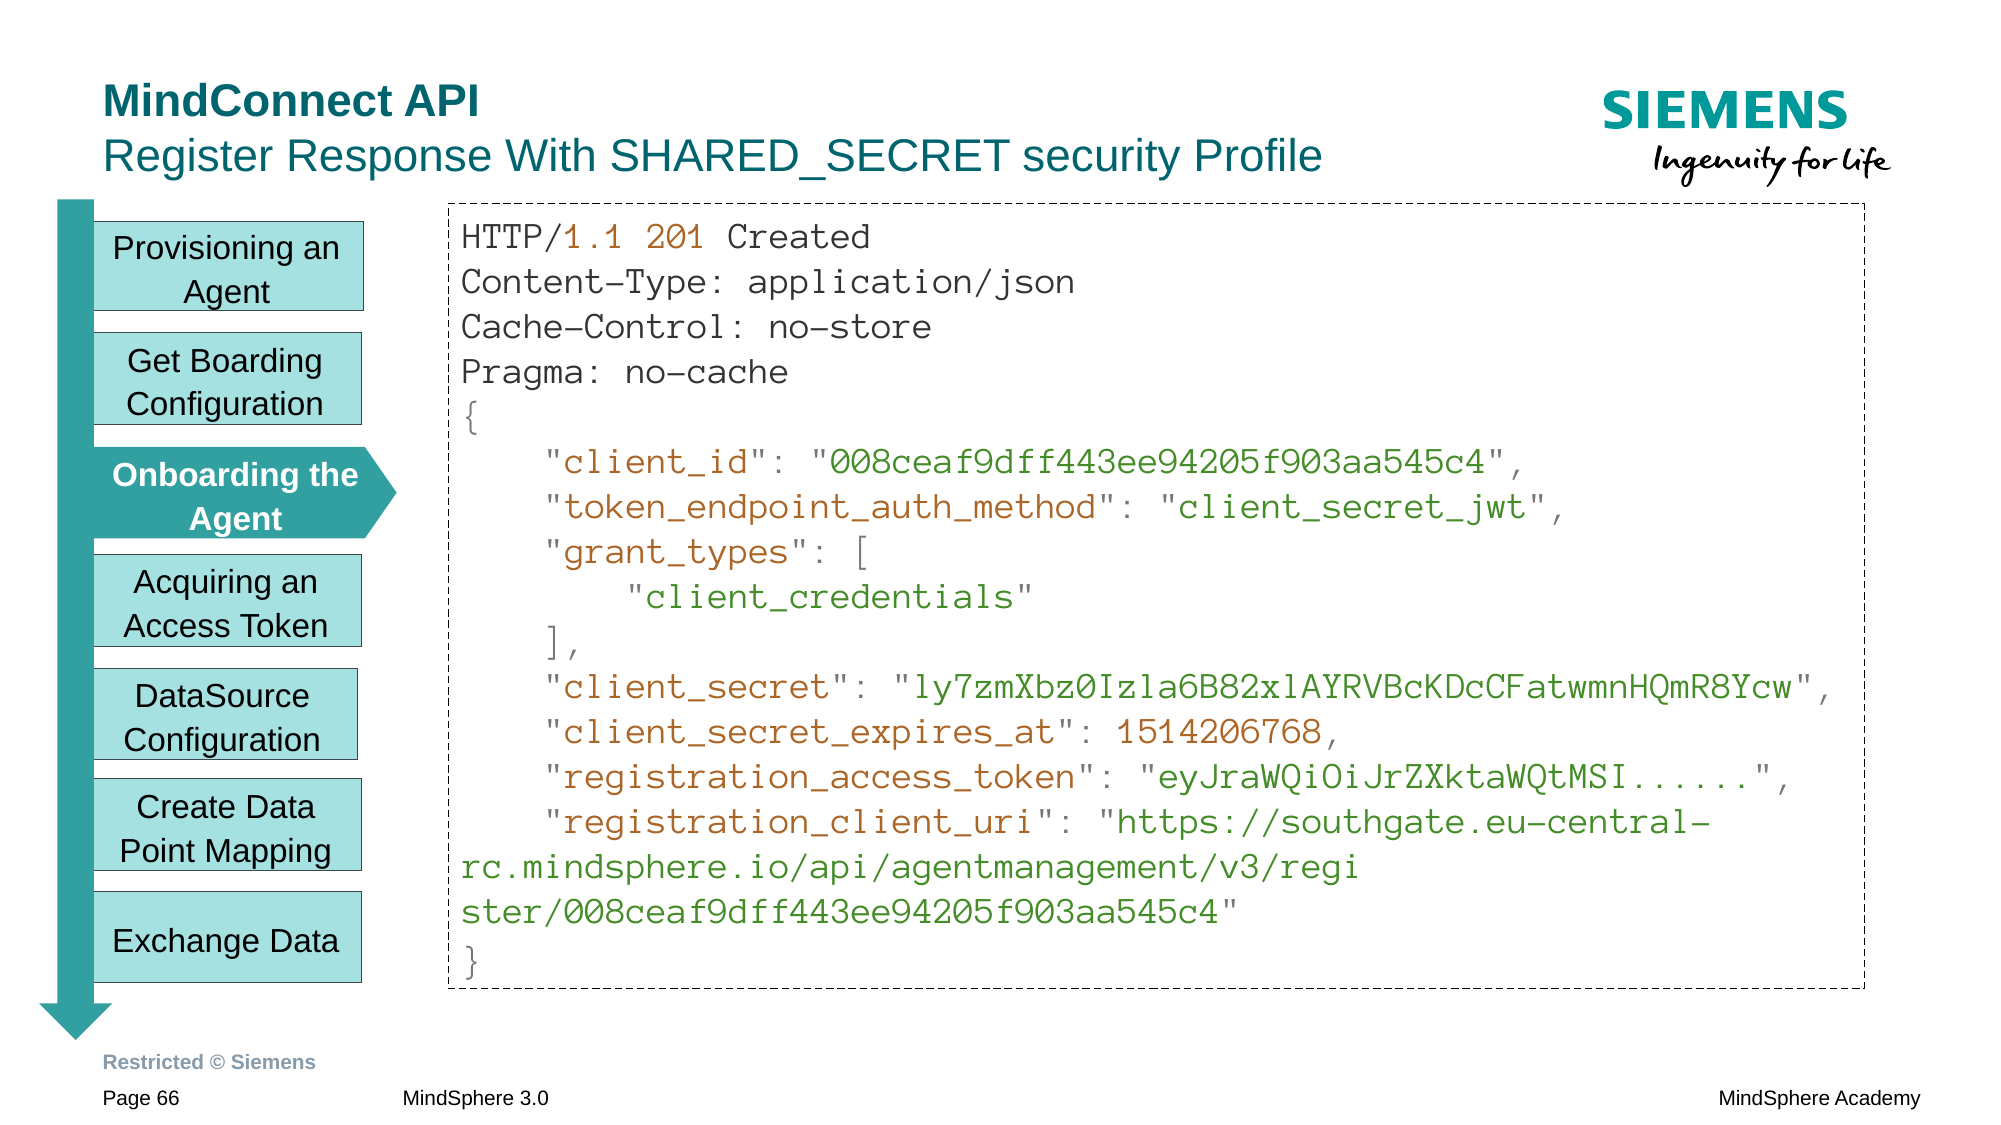

# MindConnect API Register Response With SHARED_SECRET security Profile

HTTP/1.1 201 Created
Content-Type: application/json
Cache-Control: no-store
Pragma: no-cache
{
    "client_id": "008ceaf9dff443ee94205f903aa545c4",
    "token_endpoint_auth_method": "client_secret_jwt",
    "grant_types": [
        "client_credentials"
    ],
    "client_secret": "ly7zmXbz0Izla6B82xlAYRVBcKDcCFatwmnHQmR8Ycw",
    "client_secret_expires_at": 1514206768,
    "registration_access_token": "eyJraWQiOiJrZXktaWQtMSI......",
    "registration_client_uri": "https://southgate.eu-central-rc.mindsphere.io/api/agentmanagement/v3/regi
ster/008ceaf9dff443ee94205f903aa545c4"
}
Provisioning an Agent
Get Boarding Configuration
Onboarding the Agent
Acquiring an Access Token
DataSource Configuration
Create Data Point Mapping
Exchange Data